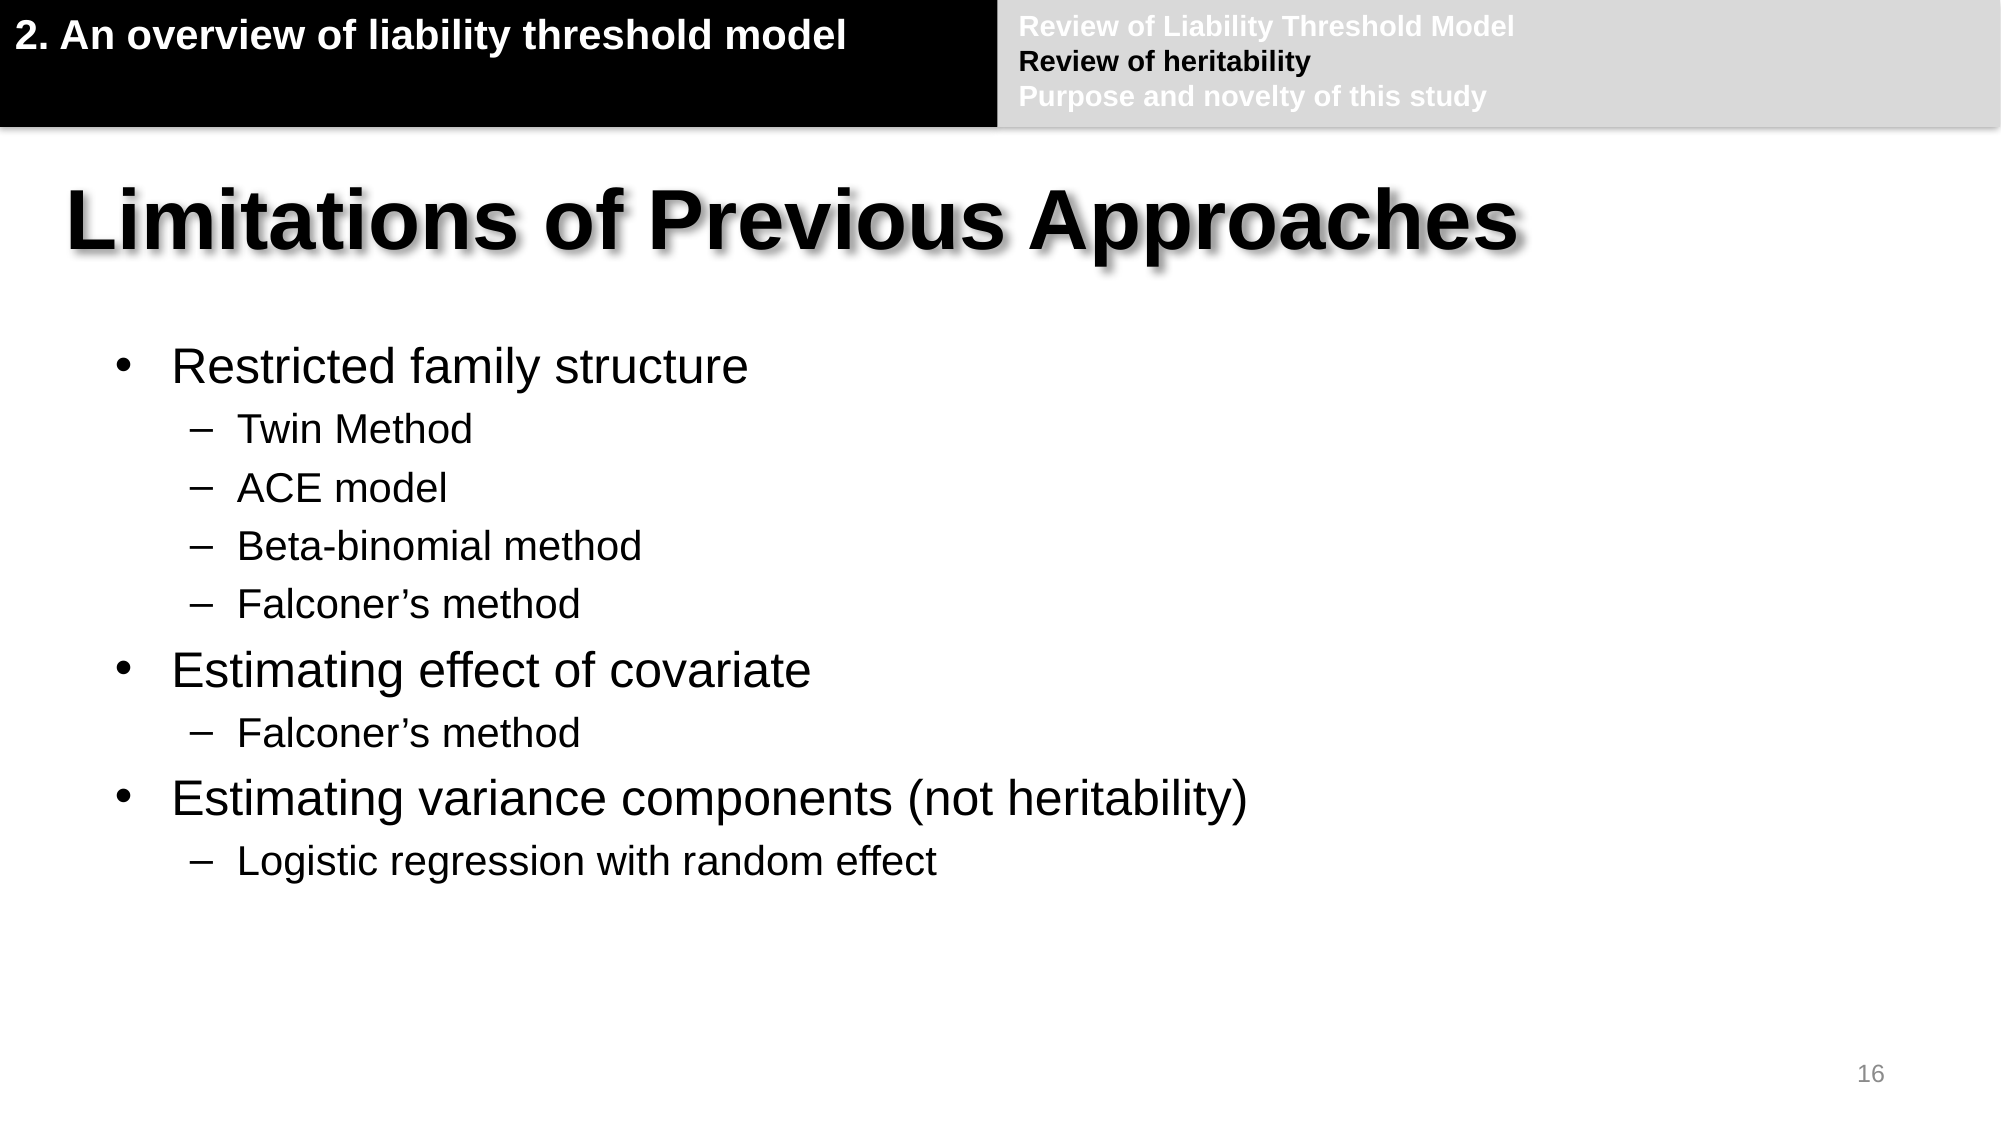

2. An overview of liability threshold model
Review of Liability Threshold Model
Review of heritability
Purpose and novelty of this study
# Limitations of Previous Approaches
Restricted family structure
Twin Method
ACE model
Beta-binomial method
Falconer’s method
Estimating effect of covariate
Falconer’s method
Estimating variance components (not heritability)
Logistic regression with random effect

16